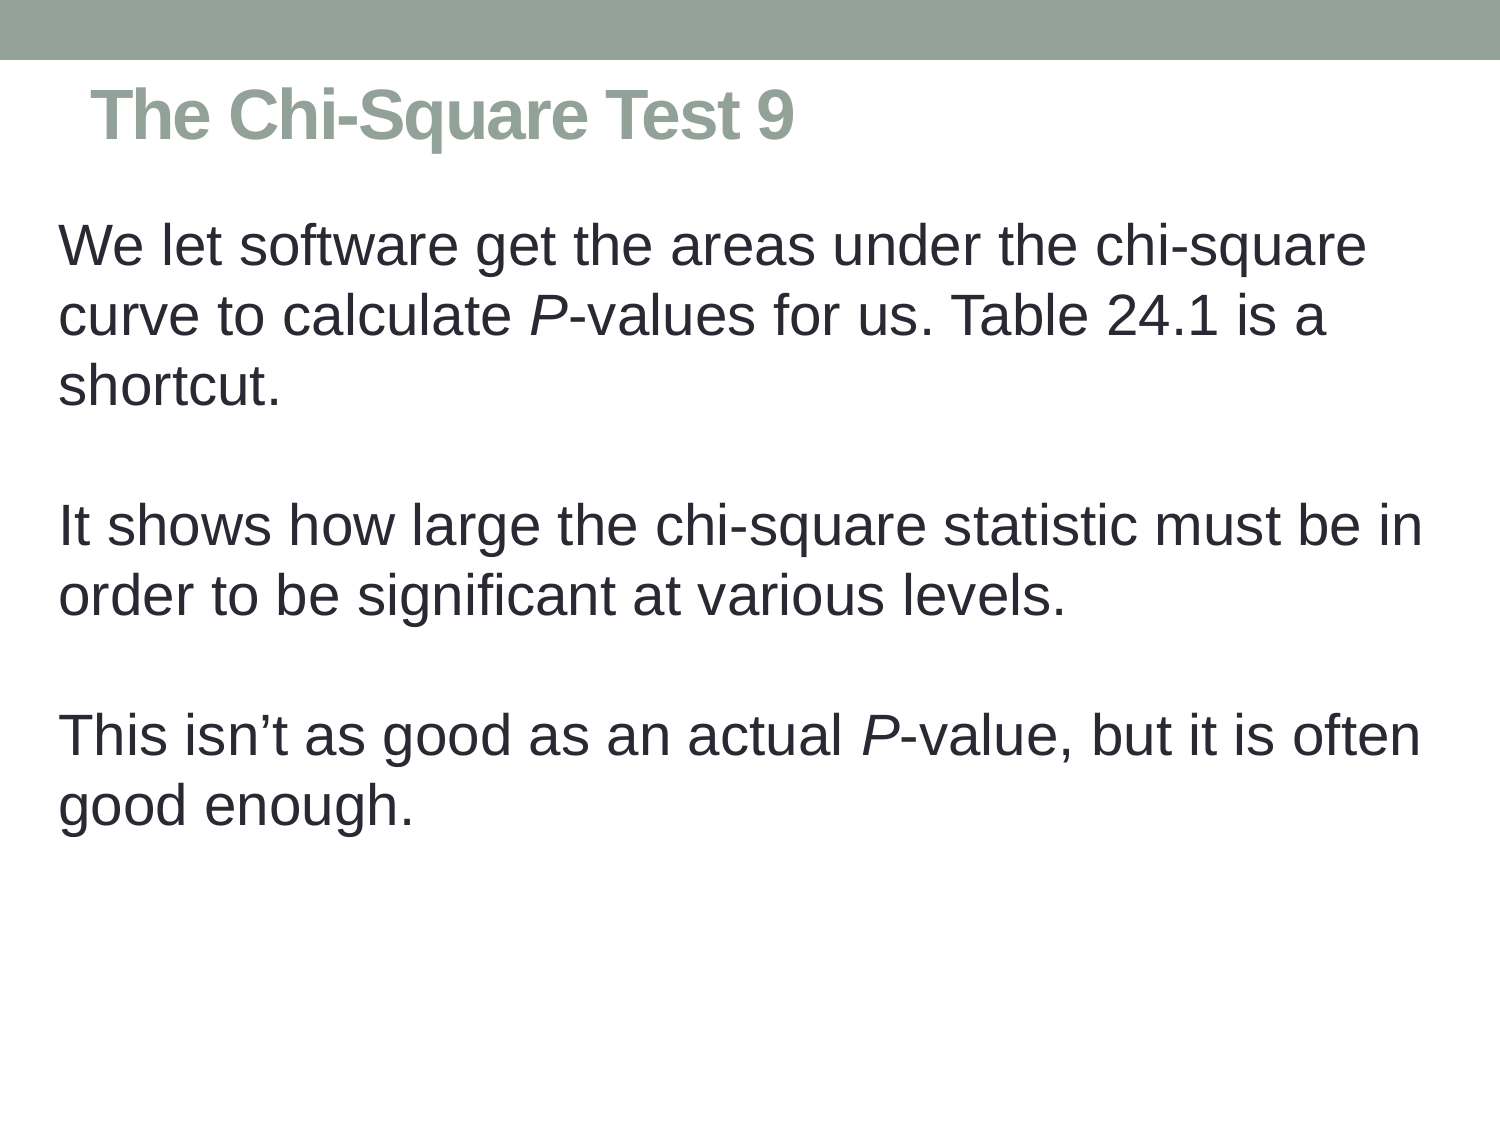

# The Chi-Square Test 9
We let software get the areas under the chi-square curve to calculate P-values for us. Table 24.1 is a shortcut.

It shows how large the chi-square statistic must be in order to be significant at various levels.

This isn’t as good as an actual P-value, but it is often good enough.